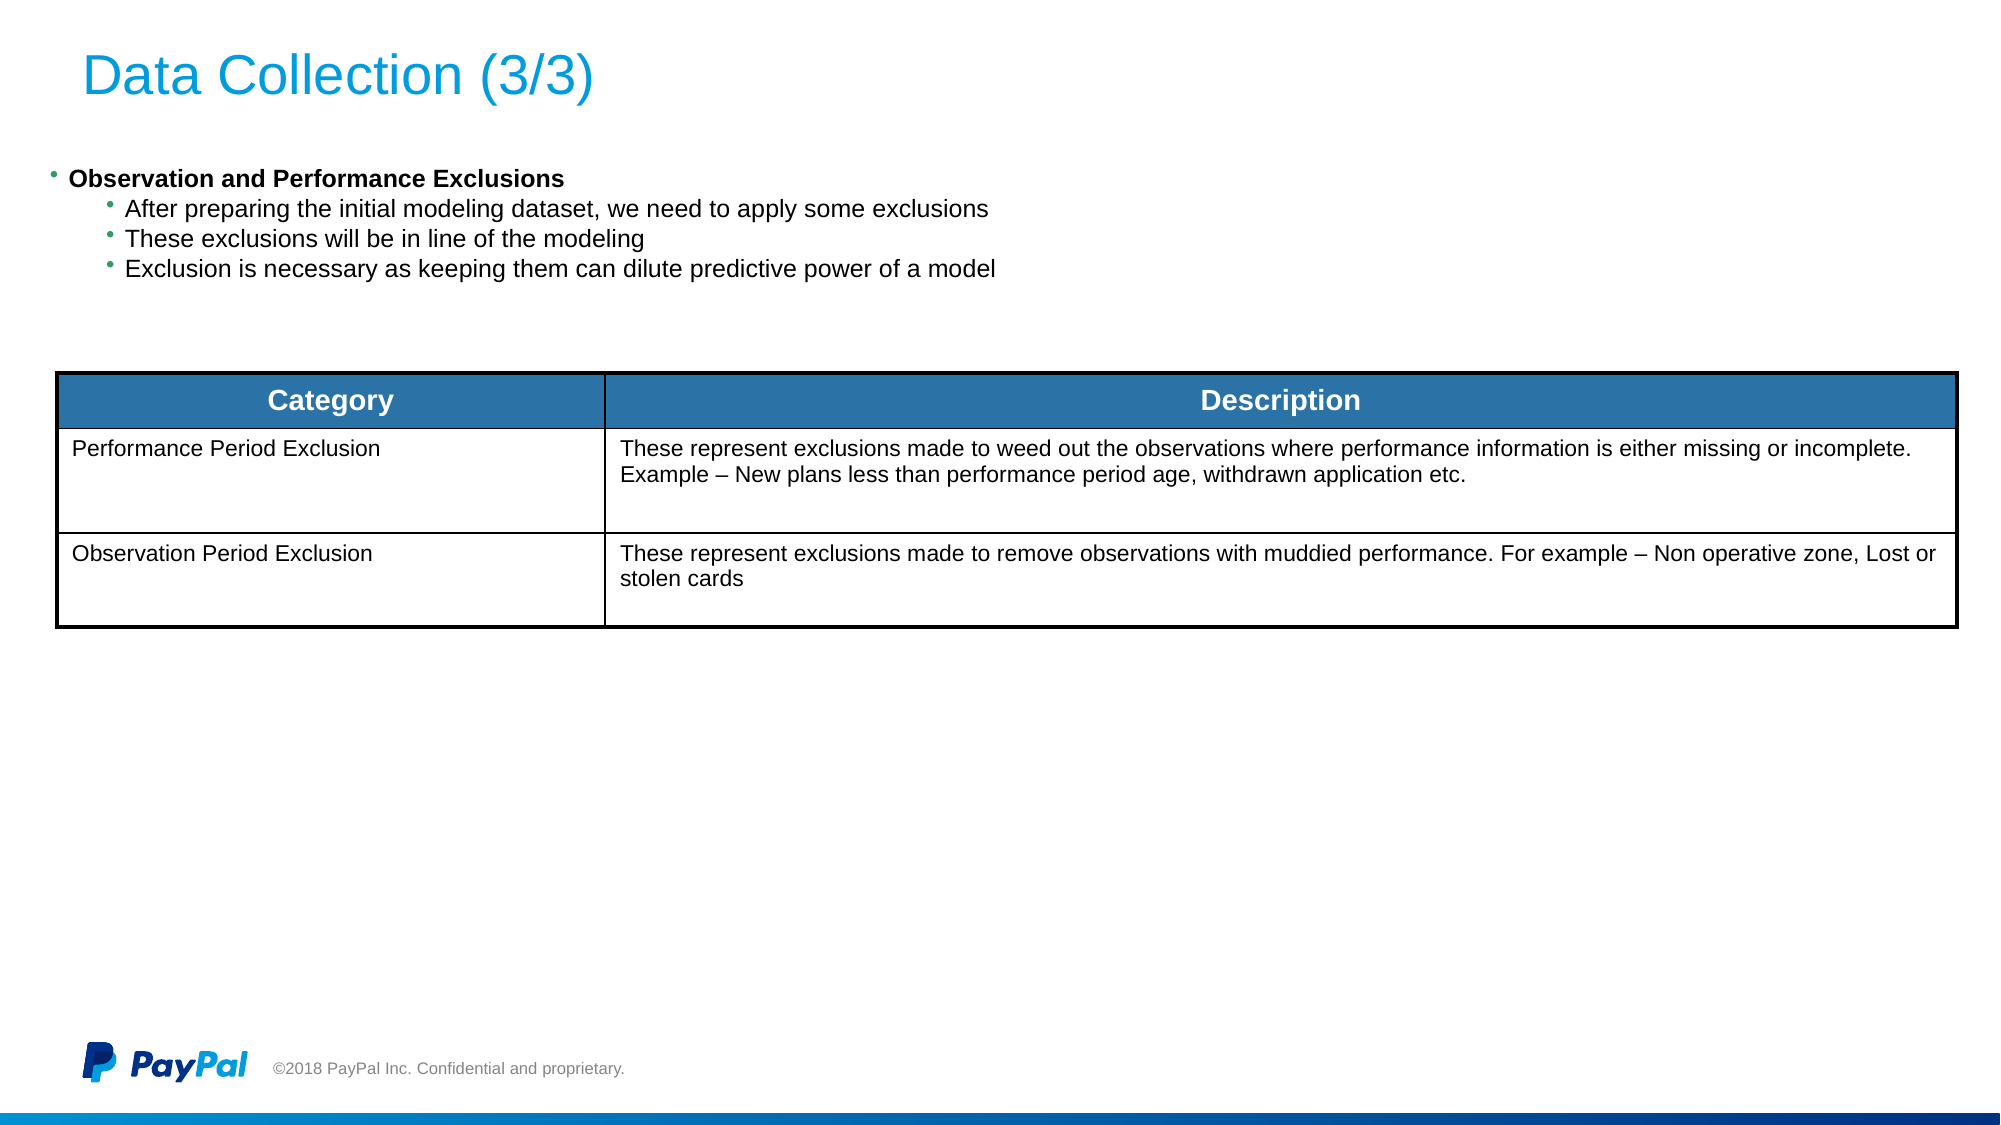

# Data Collection (3/3)
Observation and Performance Exclusions
After preparing the initial modeling dataset, we need to apply some exclusions
These exclusions will be in line of the modeling
Exclusion is necessary as keeping them can dilute predictive power of a model
| Category | Description |
| --- | --- |
| Performance Period Exclusion | These represent exclusions made to weed out the observations where performance information is either missing or incomplete. Example – New plans less than performance period age, withdrawn application etc. |
| Observation Period Exclusion | These represent exclusions made to remove observations with muddied performance. For example – Non operative zone, Lost or stolen cards |
©2018 PayPal Inc. Confidential and proprietary.